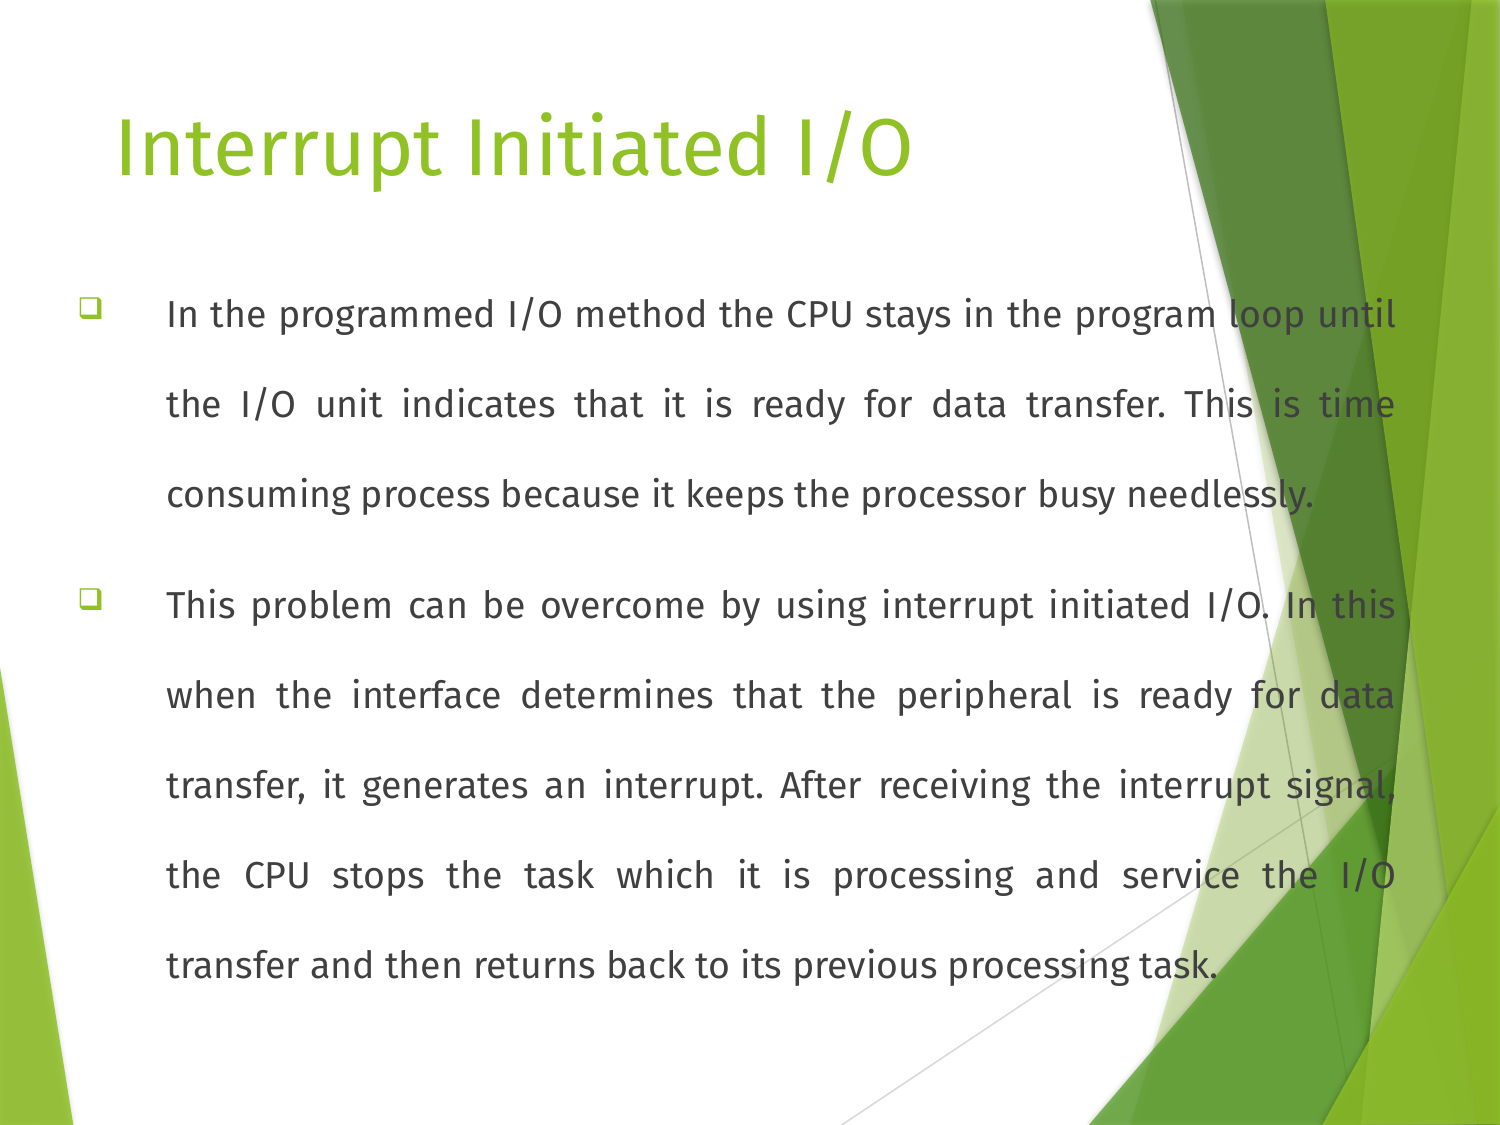

# Interrupt Initiated I/O
In the programmed I/O method the CPU stays in the program loop until the I/O unit indicates that it is ready for data transfer. This is time consuming process because it keeps the processor busy needlessly.
This problem can be overcome by using interrupt initiated I/O. In this when the interface determines that the peripheral is ready for data transfer, it generates an interrupt. After receiving the interrupt signal, the CPU stops the task which it is processing and service the I/O transfer and then returns back to its previous processing task.